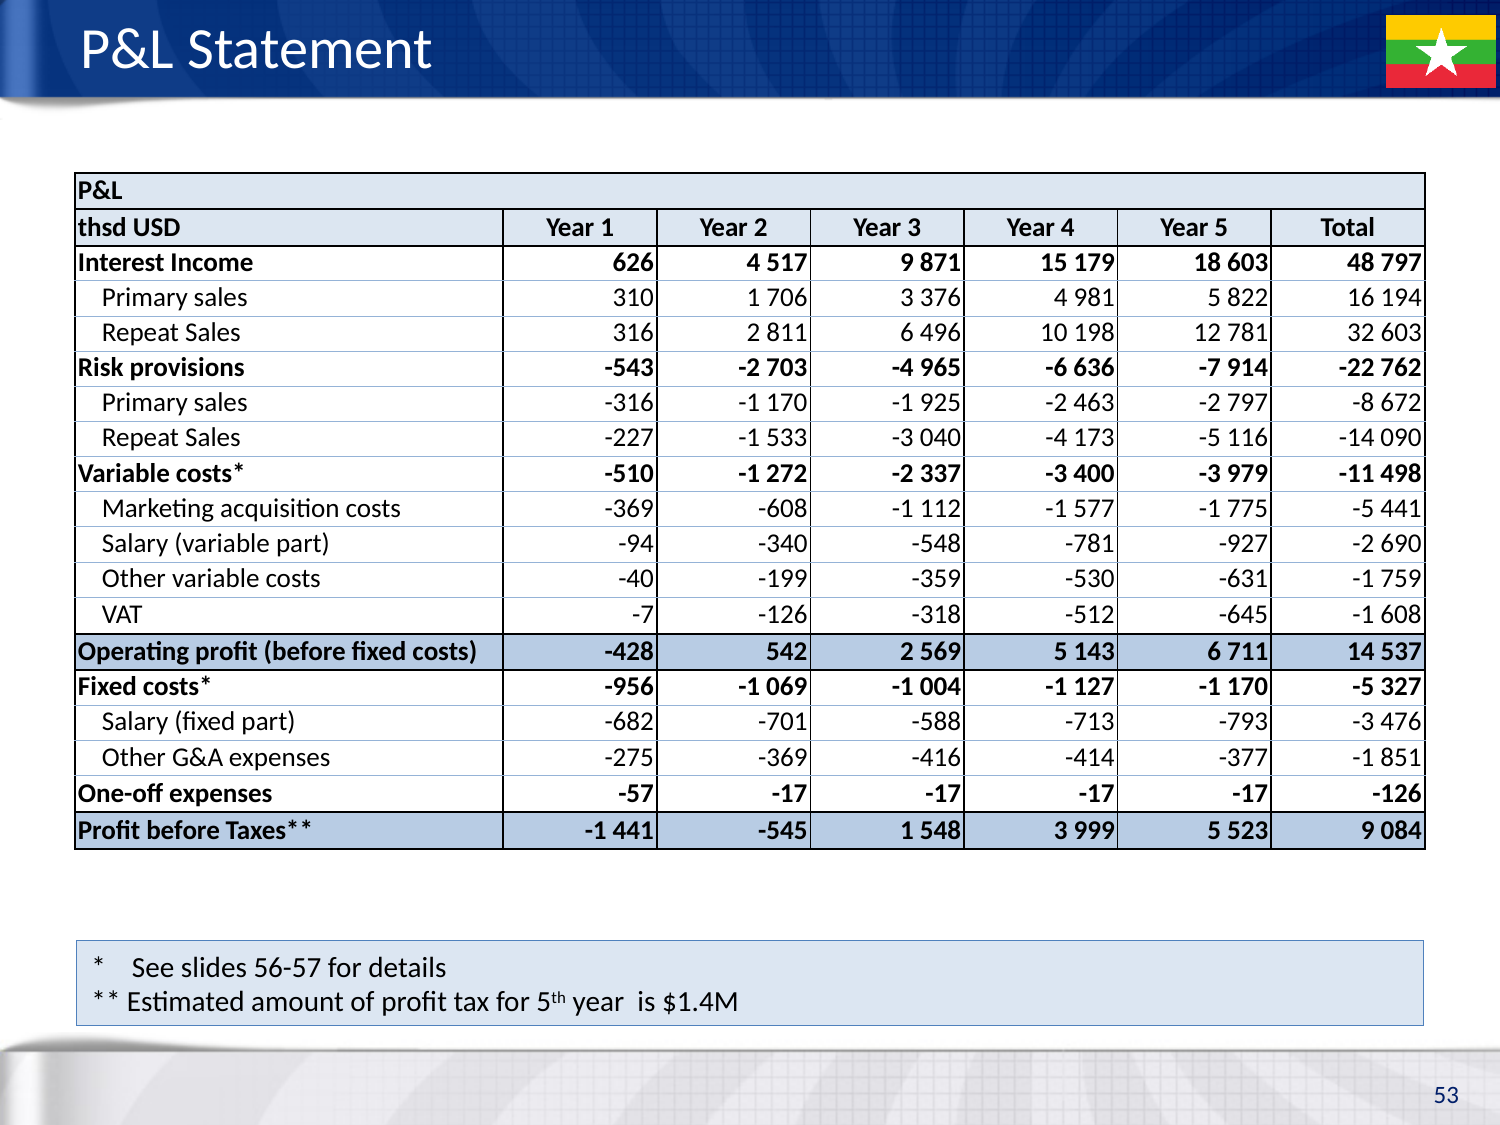

# P&L Statement
| P&L |  |  |  |  |  |  |
| --- | --- | --- | --- | --- | --- | --- |
| thsd USD | Year 1 | Year 2 | Year 3 | Year 4 | Year 5 | Total |
| Interest Income | 626 | 4 517 | 9 871 | 15 179 | 18 603 | 48 797 |
| Primary sales | 310 | 1 706 | 3 376 | 4 981 | 5 822 | 16 194 |
| Repeat Sales | 316 | 2 811 | 6 496 | 10 198 | 12 781 | 32 603 |
| Risk provisions | -543 | -2 703 | -4 965 | -6 636 | -7 914 | -22 762 |
| Primary sales | -316 | -1 170 | -1 925 | -2 463 | -2 797 | -8 672 |
| Repeat Sales | -227 | -1 533 | -3 040 | -4 173 | -5 116 | -14 090 |
| Variable costs\* | -510 | -1 272 | -2 337 | -3 400 | -3 979 | -11 498 |
| Marketing acquisition costs | -369 | -608 | -1 112 | -1 577 | -1 775 | -5 441 |
| Salary (variable part) | -94 | -340 | -548 | -781 | -927 | -2 690 |
| Other variable costs | -40 | -199 | -359 | -530 | -631 | -1 759 |
| VAT | -7 | -126 | -318 | -512 | -645 | -1 608 |
| Operating profit (before fixed costs) | -428 | 542 | 2 569 | 5 143 | 6 711 | 14 537 |
| Fixed costs\* | -956 | -1 069 | -1 004 | -1 127 | -1 170 | -5 327 |
| Salary (fixed part) | -682 | -701 | -588 | -713 | -793 | -3 476 |
| Other G&A expenses | -275 | -369 | -416 | -414 | -377 | -1 851 |
| One-off expenses | -57 | -17 | -17 | -17 | -17 | -126 |
| Profit before Taxes\*\* | -1 441 | -545 | 1 548 | 3 999 | 5 523 | 9 084 |
*    See slides 56-57 for details
** Estimated amount of profit tax for 5th year  is $1.4M
53